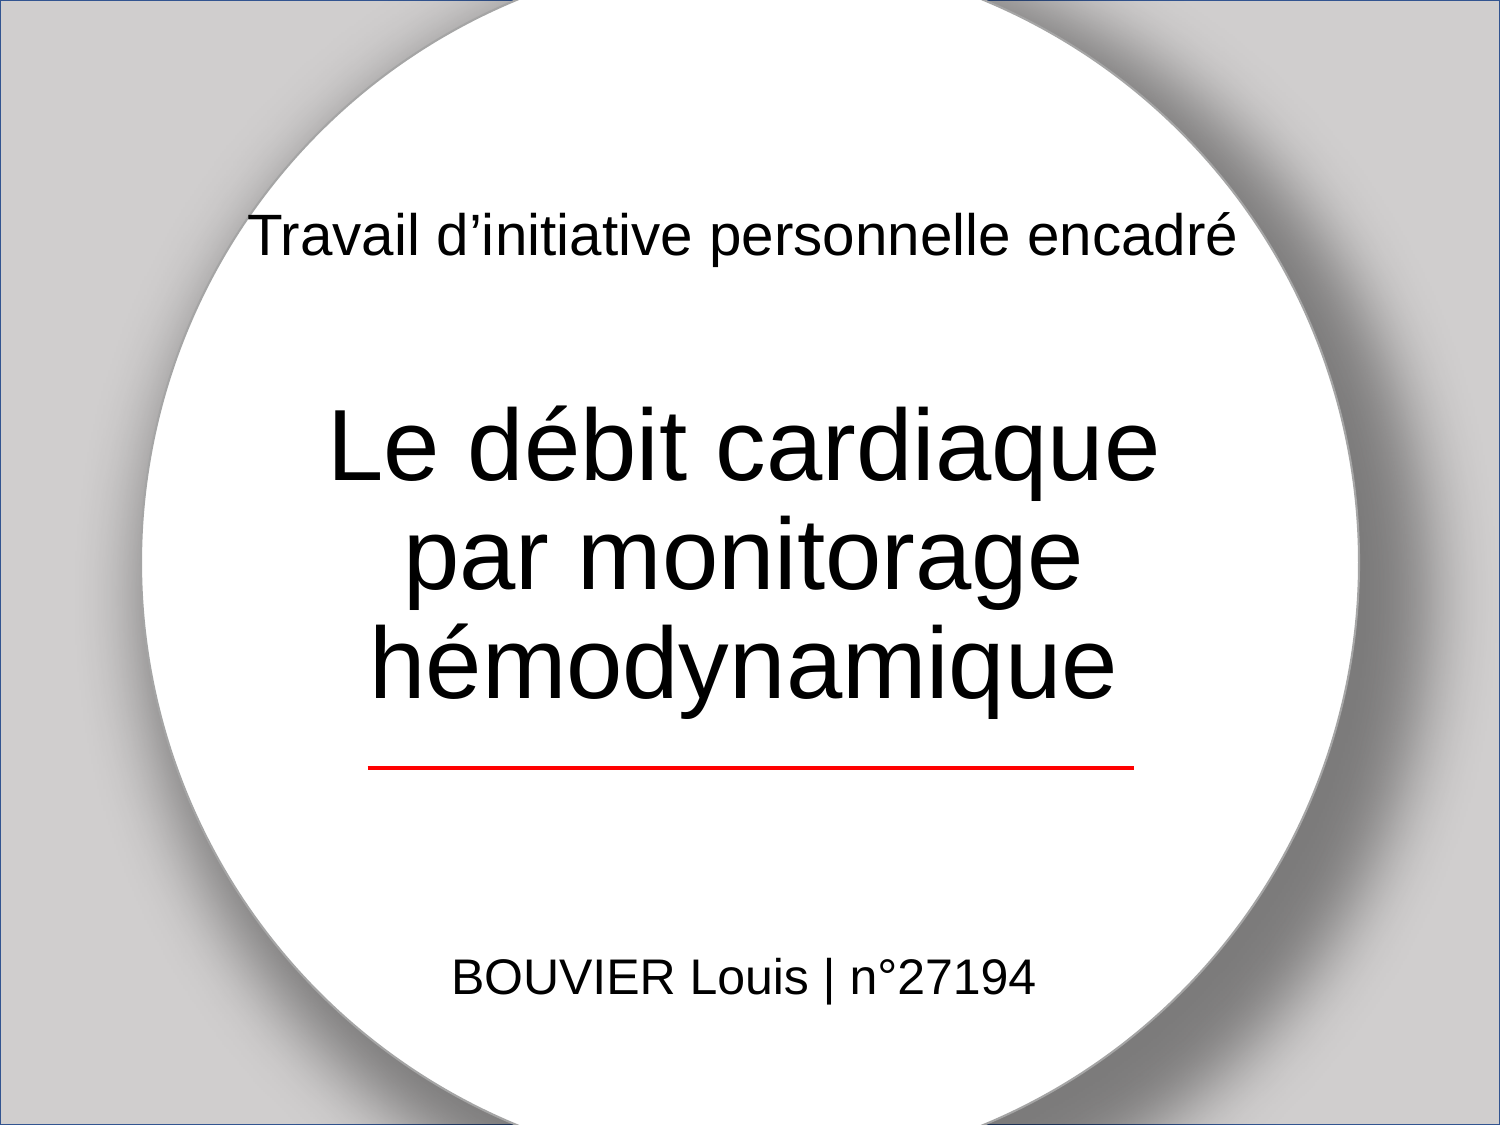

Travail d’initiative personnelle encadré

BOUVIER Louis | n°27194
Le débit cardiaque
par monitorage hémodynamique